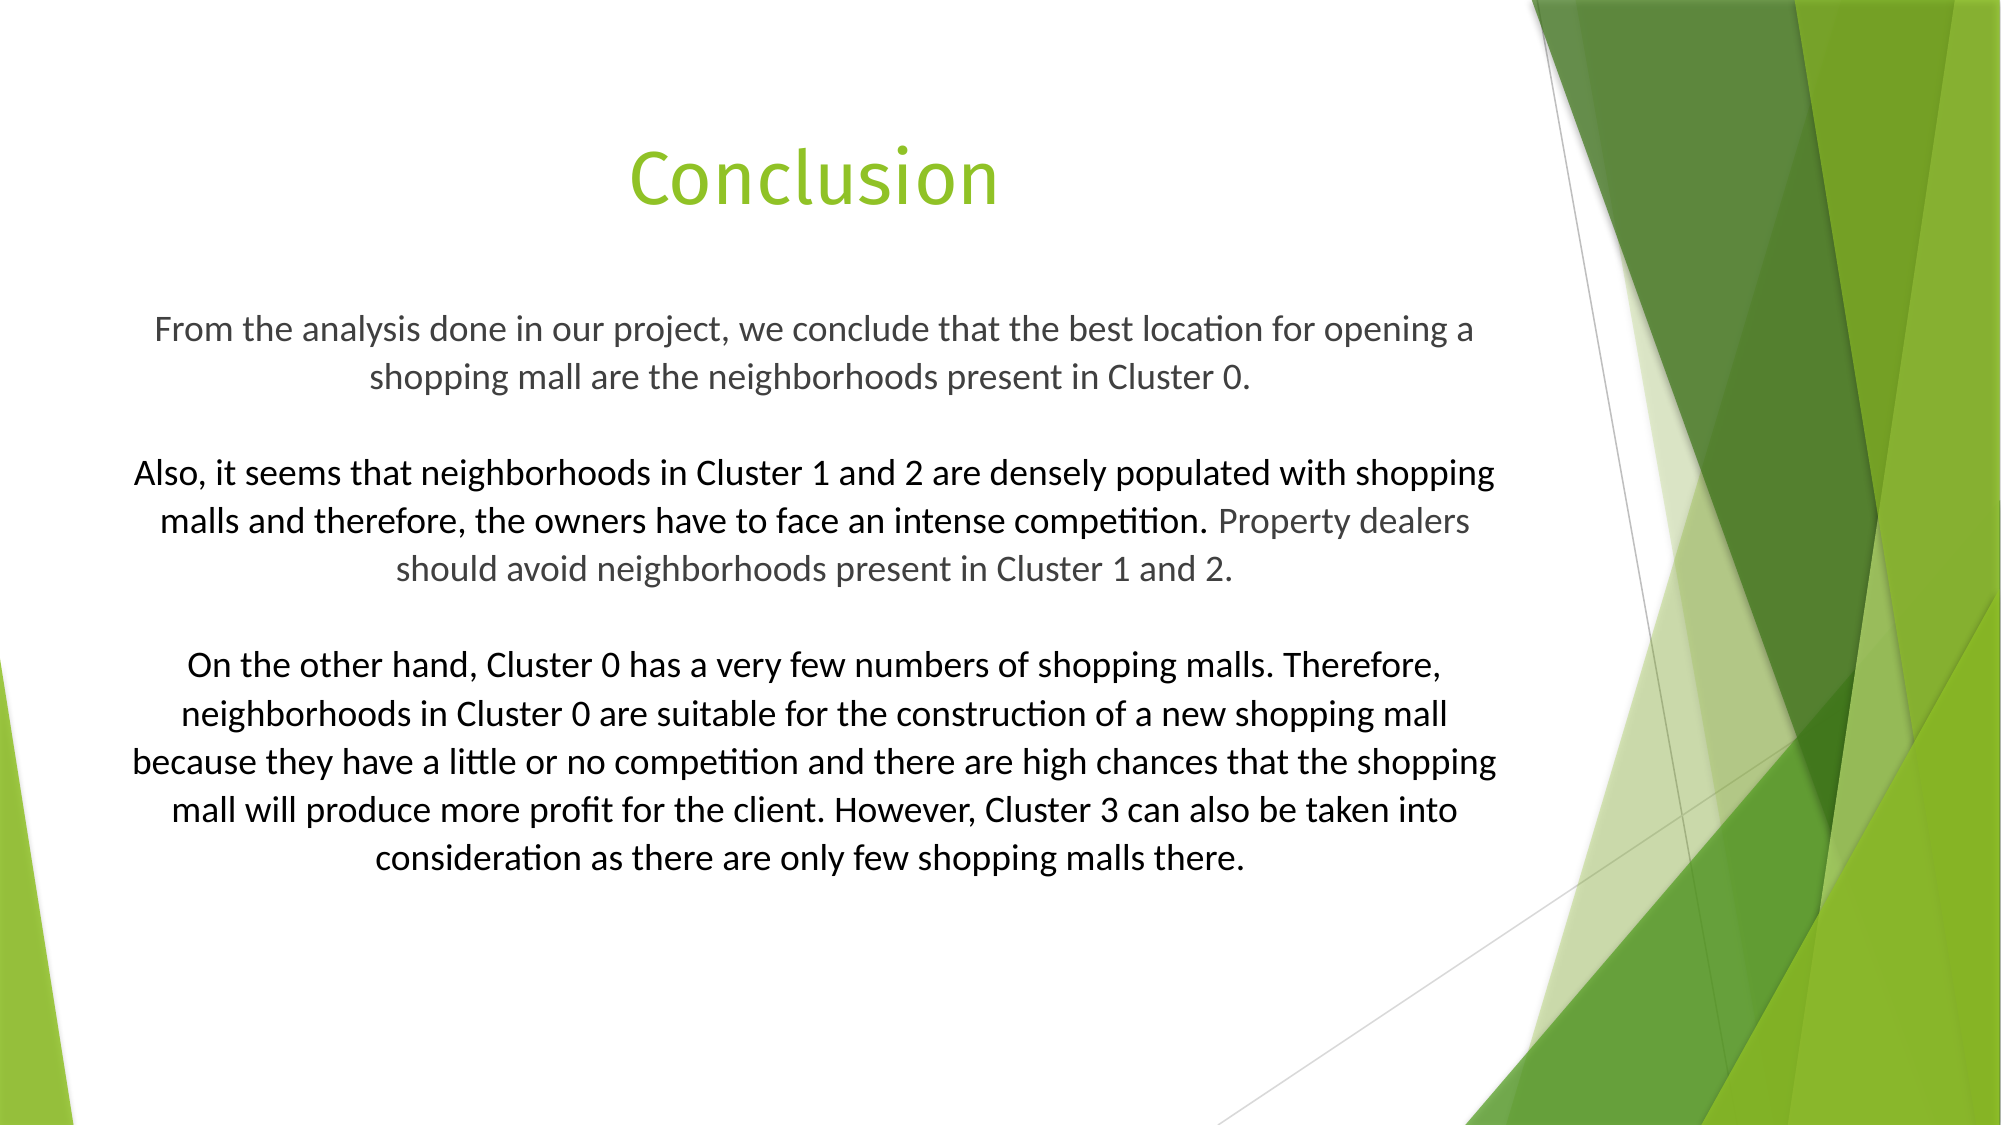

# Conclusion
From the analysis done in our project, we conclude that the best location for opening a shopping mall are the neighborhoods present in Cluster 0.

Also, it seems that neighborhoods in Cluster 1 and 2 are densely populated with shopping malls and therefore, the owners have to face an intense competition. Property dealers should avoid neighborhoods present in Cluster 1 and 2.

On the other hand, Cluster 0 has a very few numbers of shopping malls. Therefore, neighborhoods in Cluster 0 are suitable for the construction of a new shopping mall because they have a little or no competition and there are high chances that the shopping mall will produce more profit for the client. However, Cluster 3 can also be taken into consideration as there are only few shopping malls there.